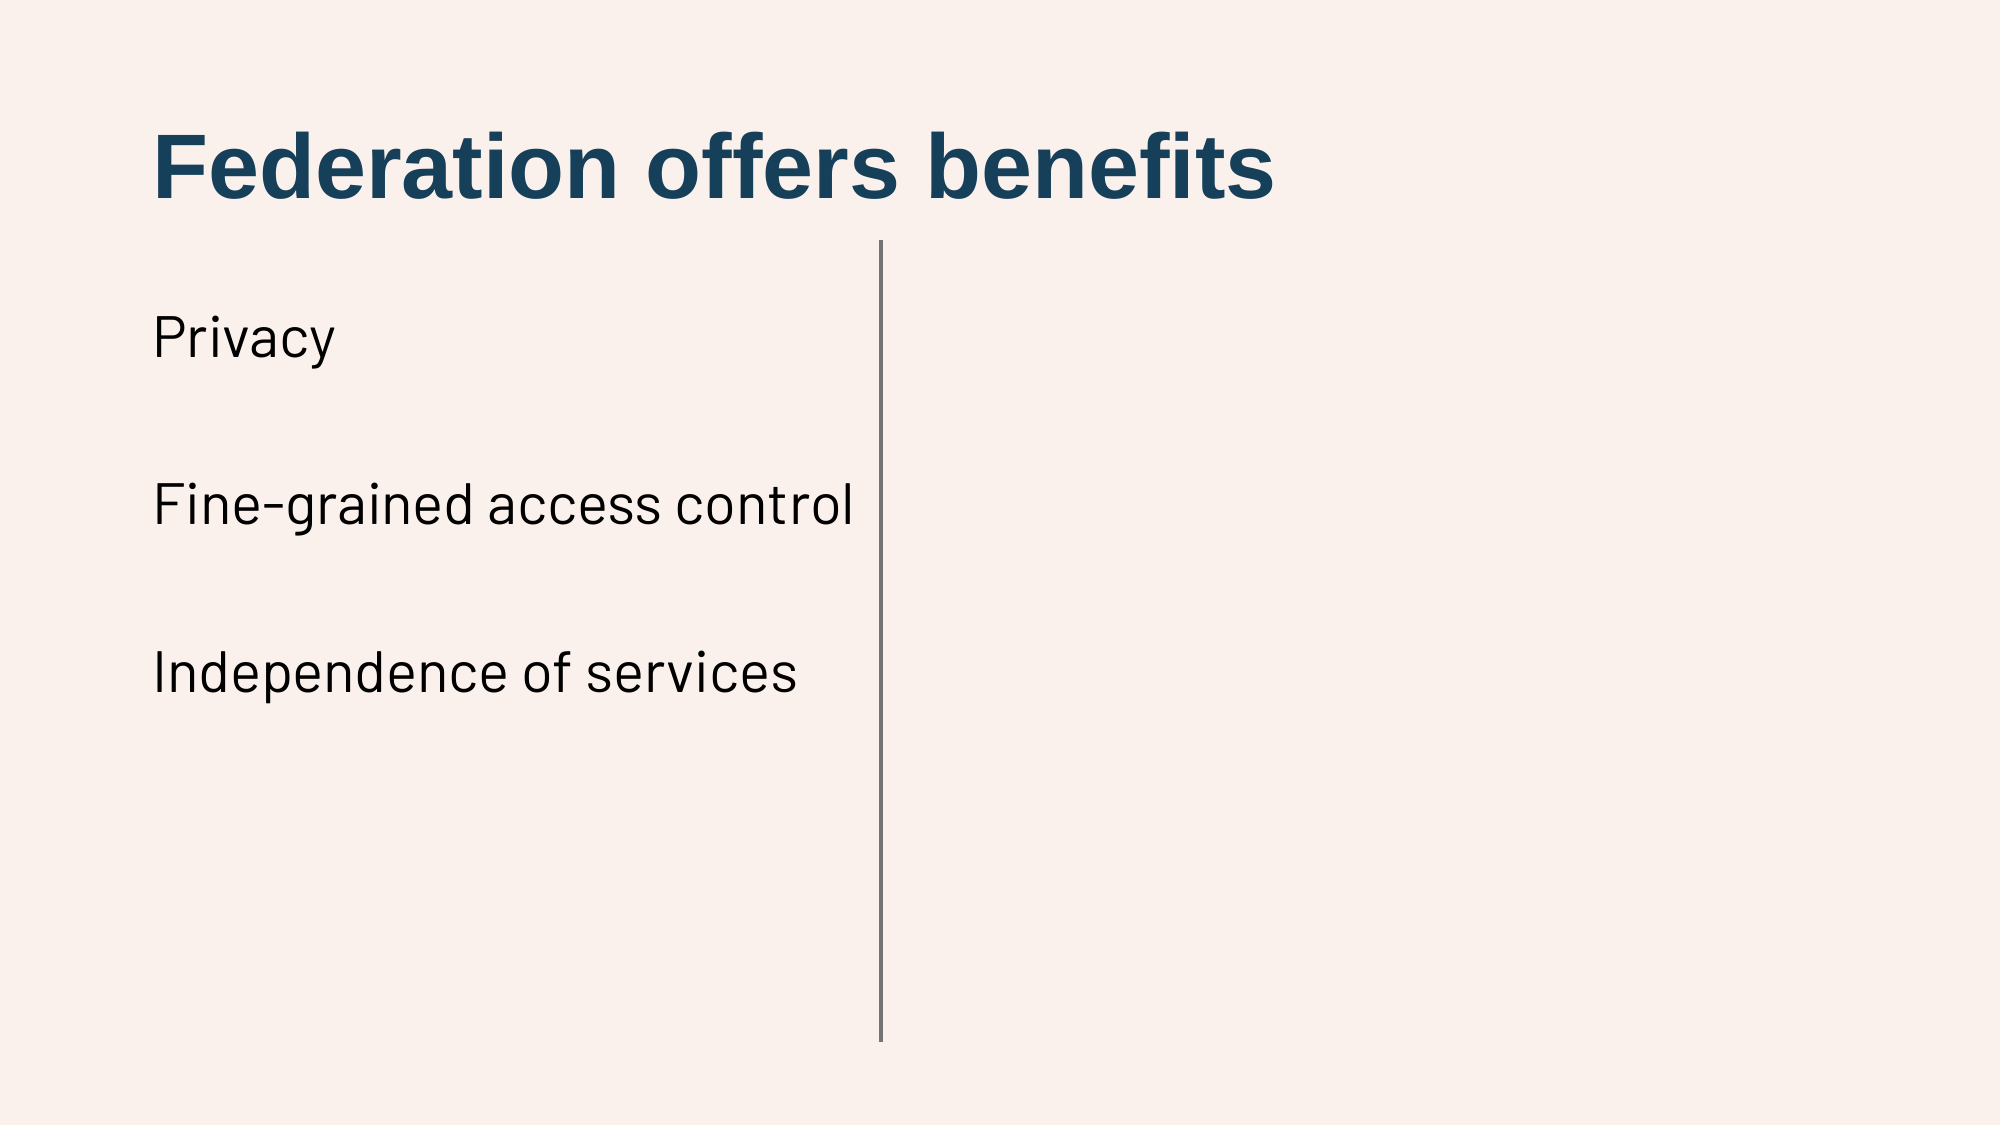

# Federation offers benefits
Privacy

Fine-grained access control

Independence of services